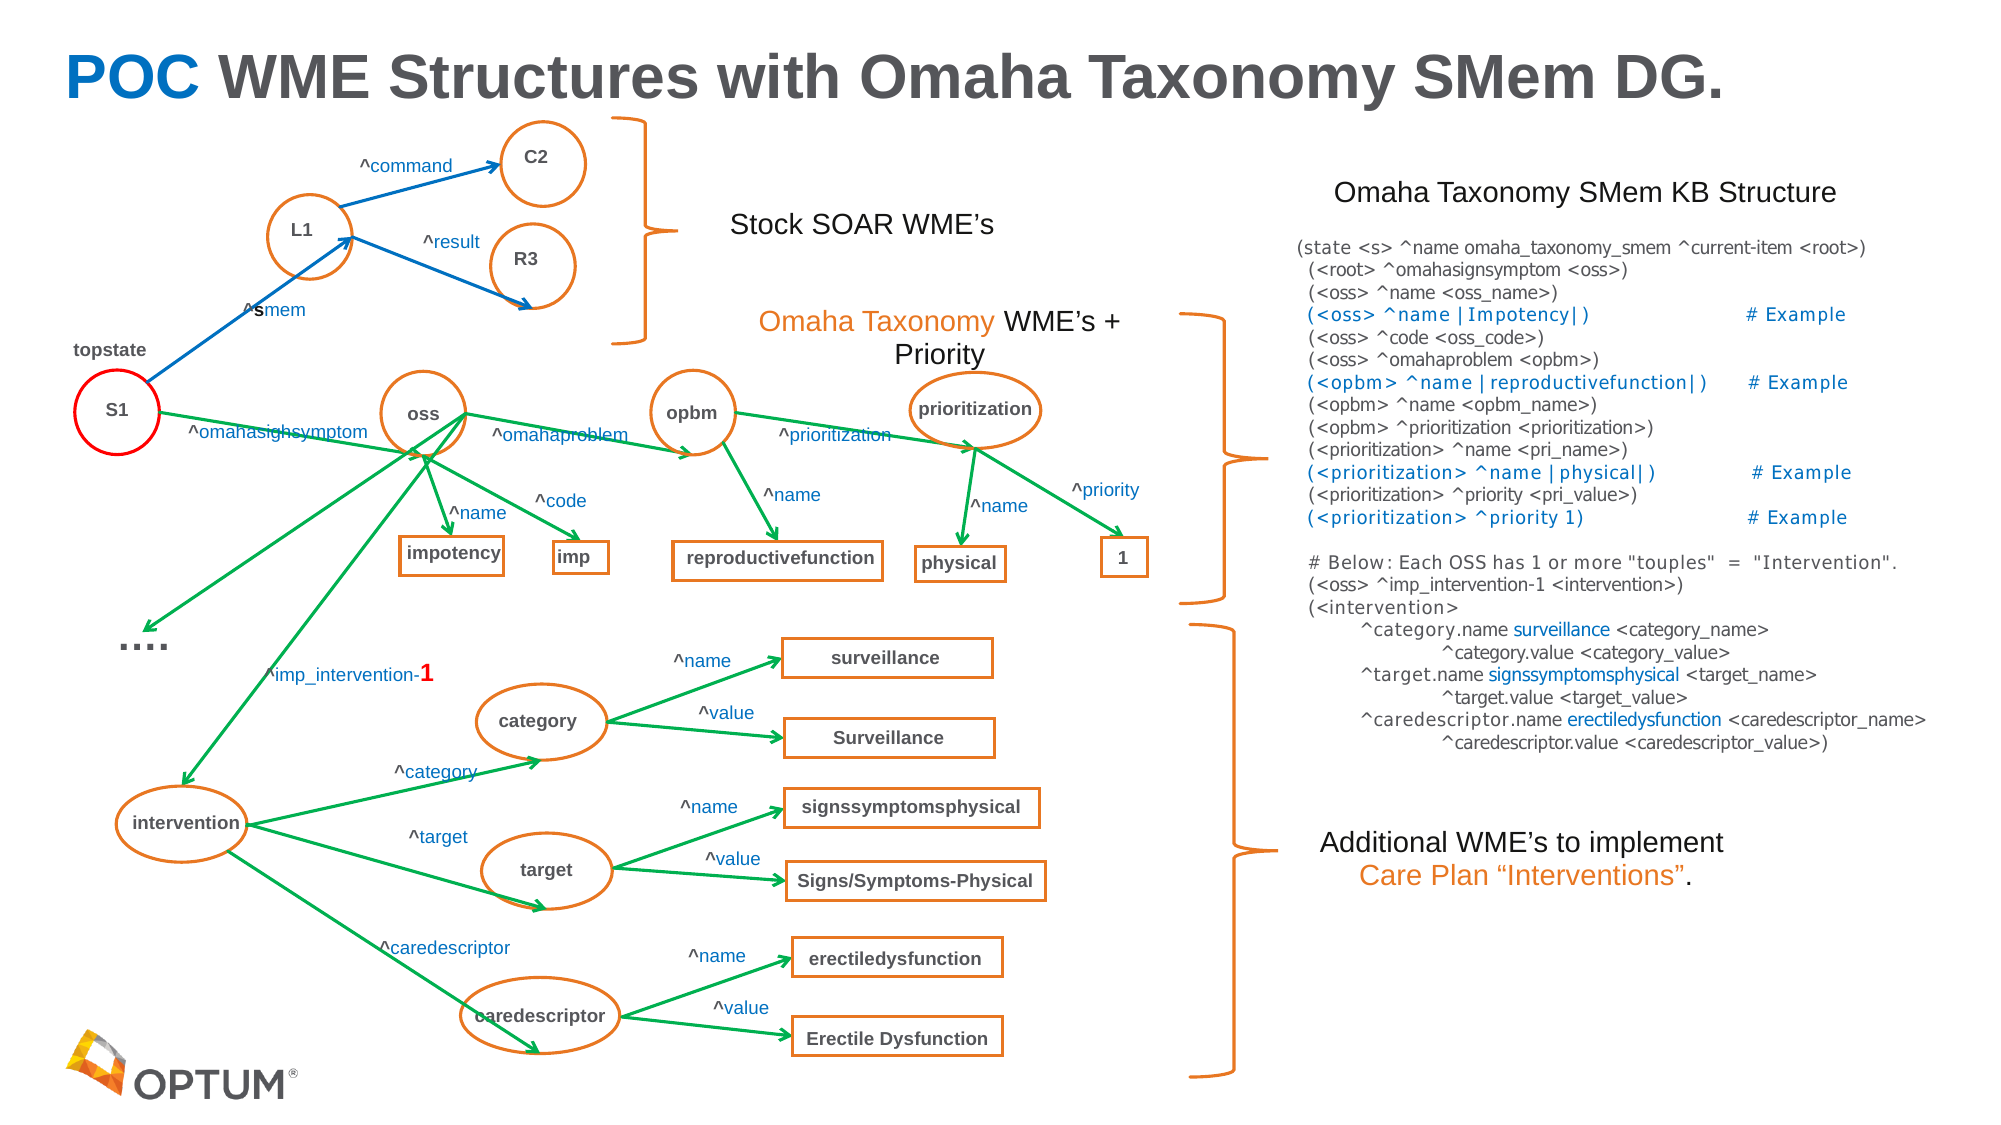

POC WME Structures with Omaha Taxonomy SMem DG.

C2
^command
Omaha Taxonomy SMem KB Structure

L1
Stock SOAR WME’s

R3
 (state <s> ^name omaha_taxonomy_smem ^current-item <root>)
   (<root> ^omahasignsymptom <oss>)
   (<oss> ^name <oss_name>)
   (<oss> ^name |Impotency|)                            # Example
   (<oss> ^code <oss_code>)
   (<oss> ^omahaproblem <opbm>)
   (<opbm> ^name |reproductivefunction|)       # Example
   (<opbm> ^name <opbm_name>)
   (<opbm> ^prioritization <prioritization>)
   (<prioritization> ^name <pri_name>)
   (<prioritization> ^name |physical|)                 # Example
   (<prioritization> ^priority <pri_value>)
   (<prioritization> ^priority 1) 		 # Example

   # Below: Each OSS has 1 or more "touples"  =  "Intervention".
   (<oss> ^imp_intervention-1 <intervention>)
   (<intervention>
            ^category.name surveillance <category_name>
	^category.value <category_value>
            ^target.name signssymptomsphysical <target_name>
	^target.value <target_value>
            ^caredescriptor.name erectiledysfunction <caredescriptor_name>
	^caredescriptor.value <caredescriptor_value>)
^result
Omaha Taxonomy WME’s + Priority
^smem

topstate

S1

opbm

oss

prioritization
^omahasighsymptom
^omahaproblem
^prioritization
^priority
^name
^code
^name
^name

impotency

1

reproductivefunction

imp

physical
….

surveillance
^name
^imp_intervention-1

category
^value

Surveillance
^category

intervention

signssymptomsphysical
^name
Additional WME’s to implement
 Care Plan “Interventions”.
^target

target
^value

Signs/Symptoms-Physical

erectiledysfunction
^caredescriptor
^name

caredescriptor
^value

Erectile Dysfunction